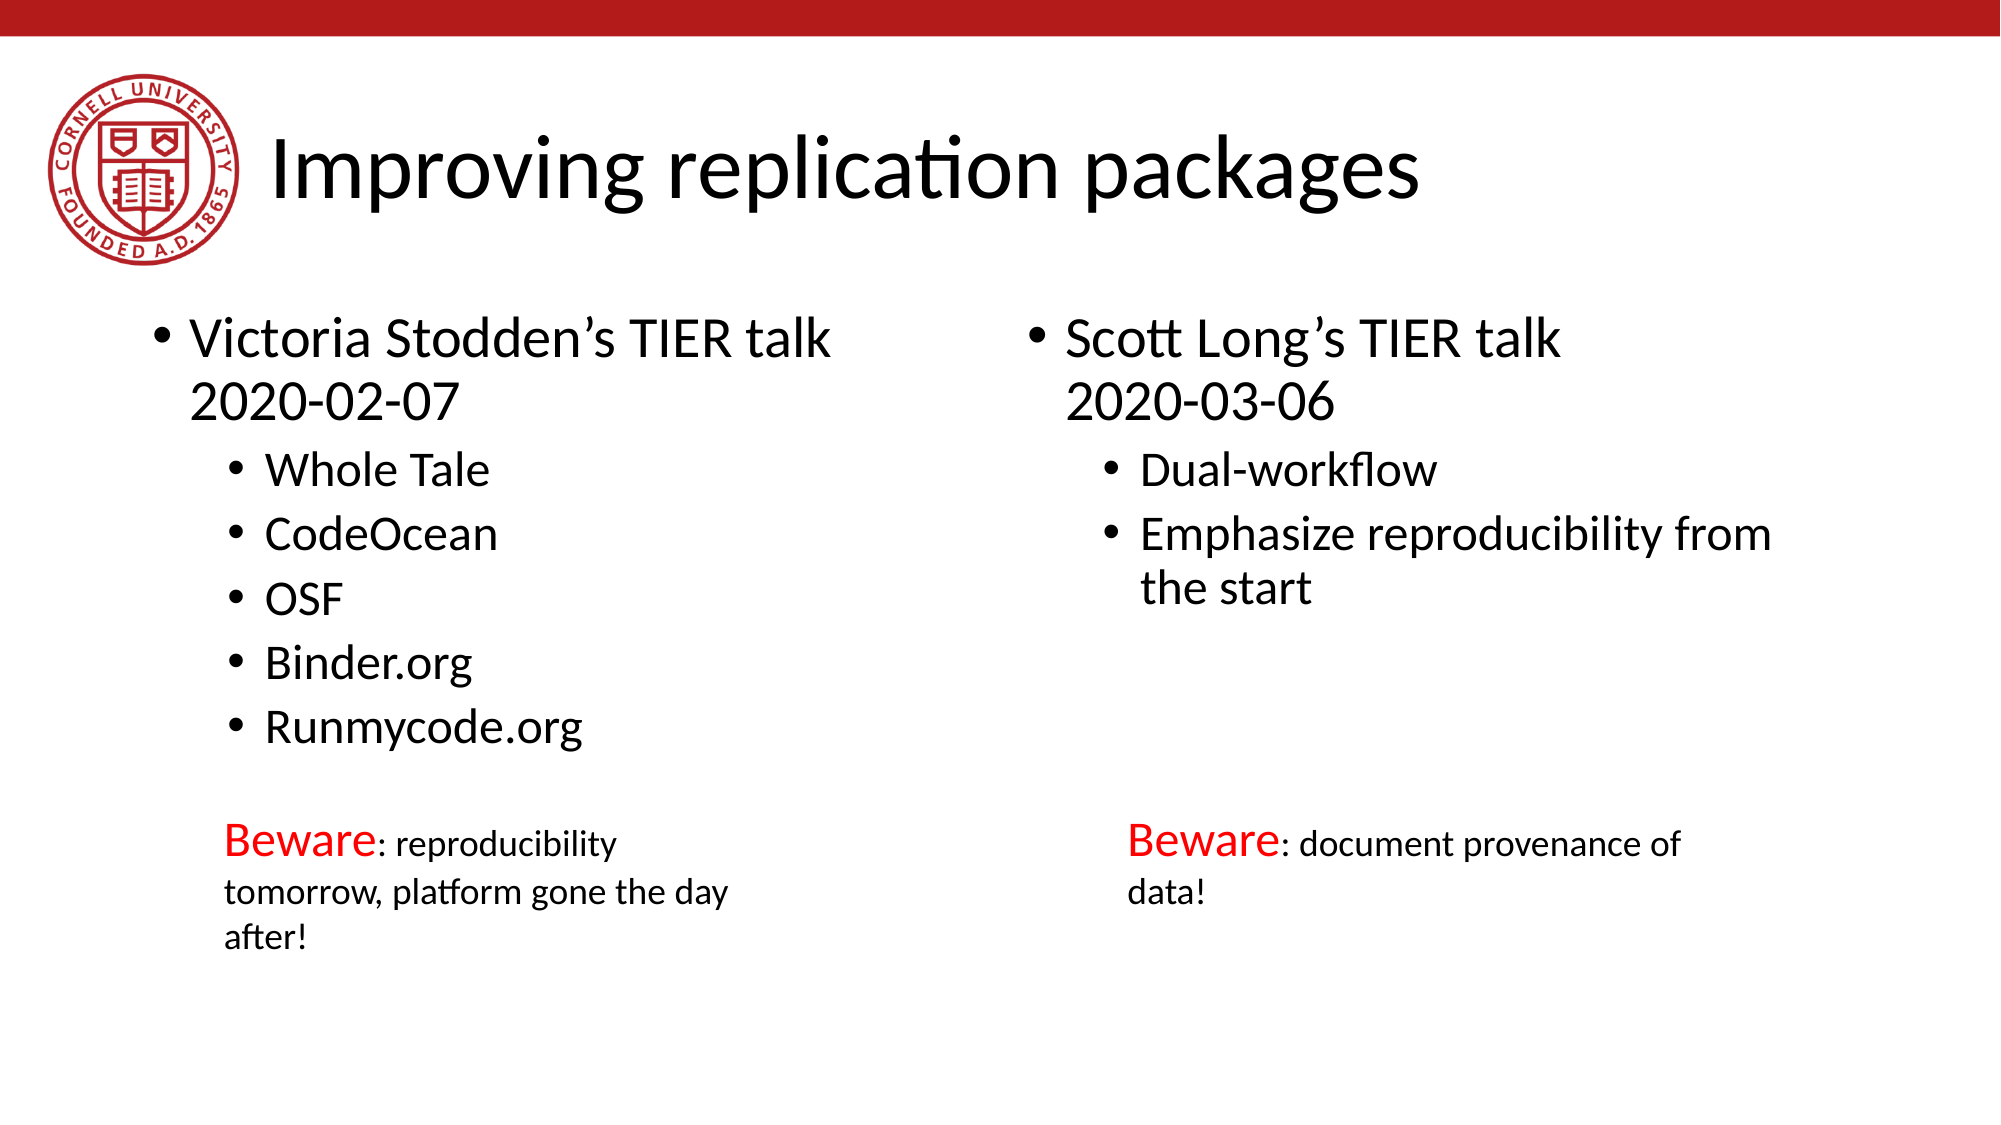

# Improving replication packages
Victoria Stodden’s TIER talk 2020-02-07
Whole Tale
CodeOcean
OSF
Binder.org
Runmycode.org
Scott Long’s TIER talk
2020-03-06
Dual-workflow
Emphasize reproducibility from the start
Beware: document provenance of data!
Beware: reproducibility tomorrow, platform gone the day after!